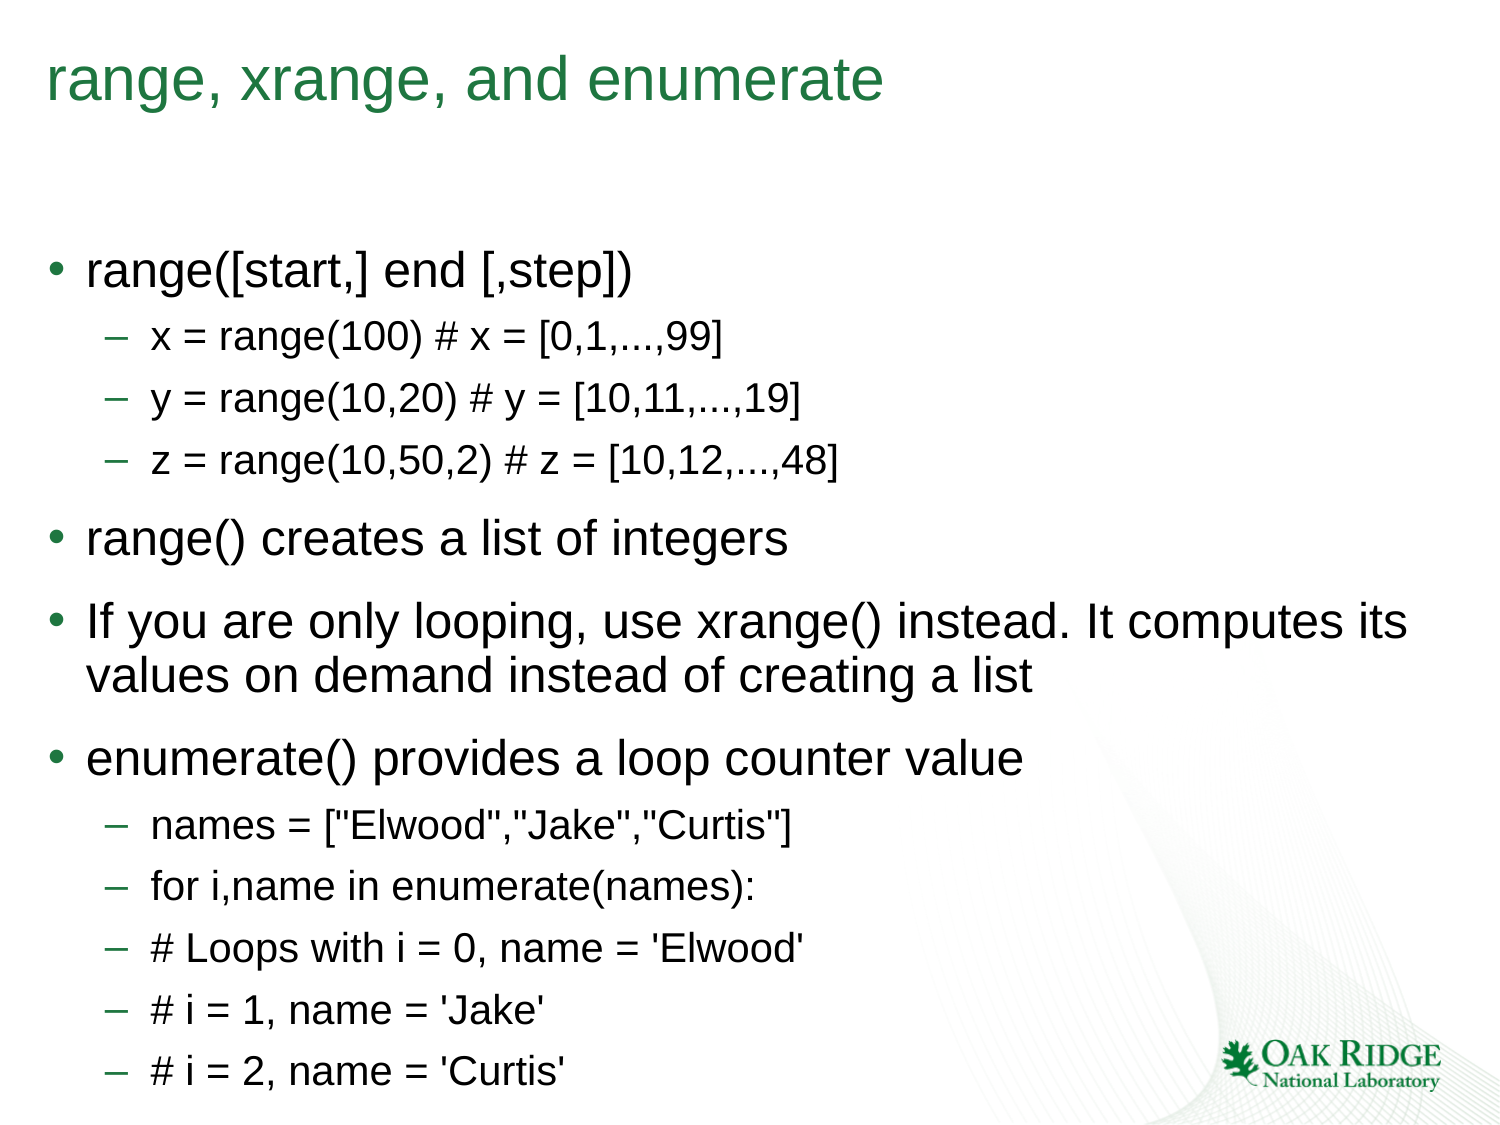

# range, xrange, and enumerate
range([start,] end [,step])
x = range(100) # x = [0,1,...,99]
y = range(10,20) # y = [10,11,...,19]
z = range(10,50,2) # z = [10,12,...,48]
range() creates a list of integers
If you are only looping, use xrange() instead. It computes its values on demand instead of creating a list
enumerate() provides a loop counter value
names = ["Elwood","Jake","Curtis"]
for i,name in enumerate(names):
# Loops with i = 0, name = 'Elwood'
# i = 1, name = 'Jake'
# i = 2, name = 'Curtis'